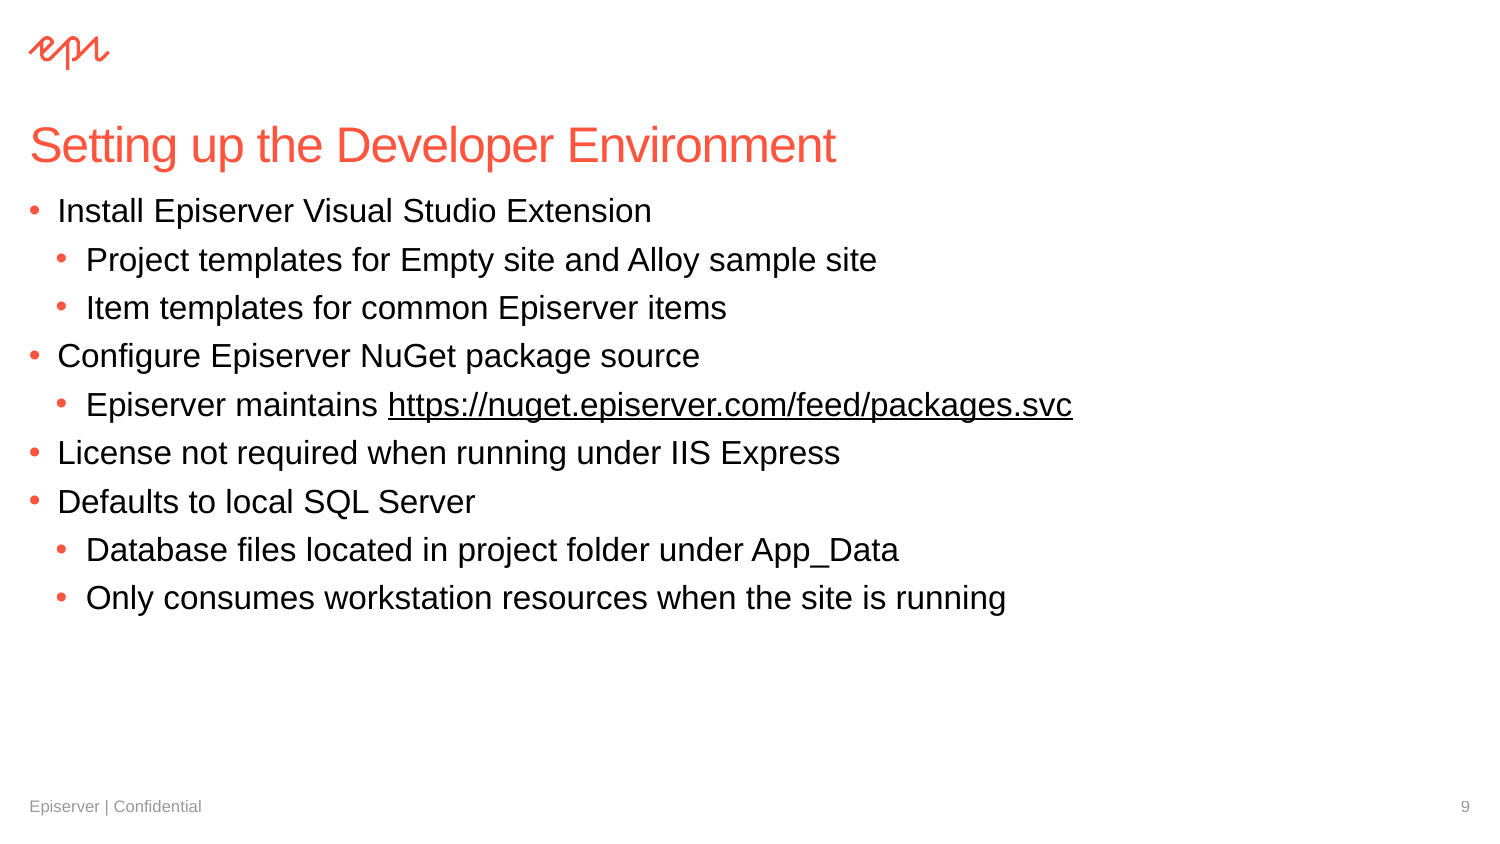

# Setting up the Developer Environment
Install Episerver Visual Studio Extension
Project templates for Empty site and Alloy sample site
Item templates for common Episerver items
Configure Episerver NuGet package source
Episerver maintains https://nuget.episerver.com/feed/packages.svc
License not required when running under IIS Express
Defaults to local SQL Server
Database files located in project folder under App_Data
Only consumes workstation resources when the site is running
9